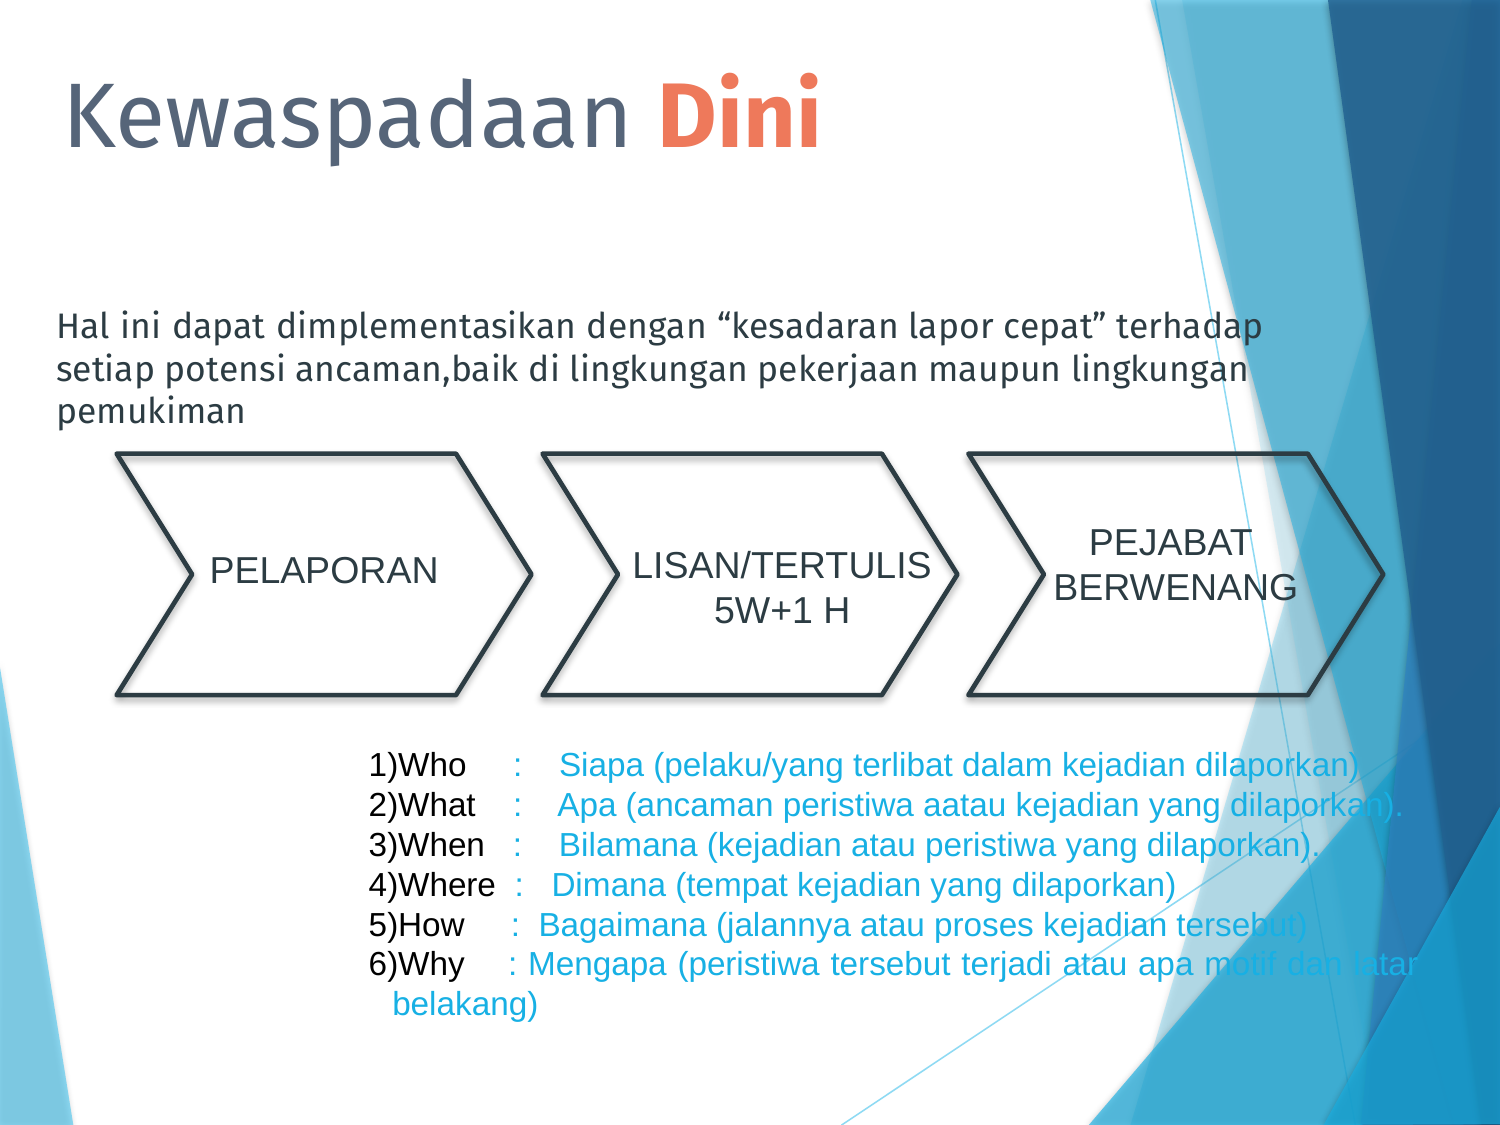

Kewaspadaan Dini
Hal ini dapat dimplementasikan dengan “kesadaran lapor cepat” terhadap setiap potensi ancaman,baik di lingkungan pekerjaan maupun lingkungan pemukiman

PEJABAT
BERWENANG
LISAN/TERTULIS
5W+1 H
PELAPORAN

Who     :    Siapa (pelaku/yang terlibat dalam kejadian dilaporkan)
What    :    Apa (ancaman peristiwa aatau kejadian yang dilaporkan).
When   :    Bilamana (kejadian atau peristiwa yang dilaporkan).
Where  :   Dimana (tempat kejadian yang dilaporkan)
How     :  Bagaimana (jalannya atau proses kejadian tersebut)
Why    : Mengapa (peristiwa tersebut terjadi atau apa motif dan latar belakang)